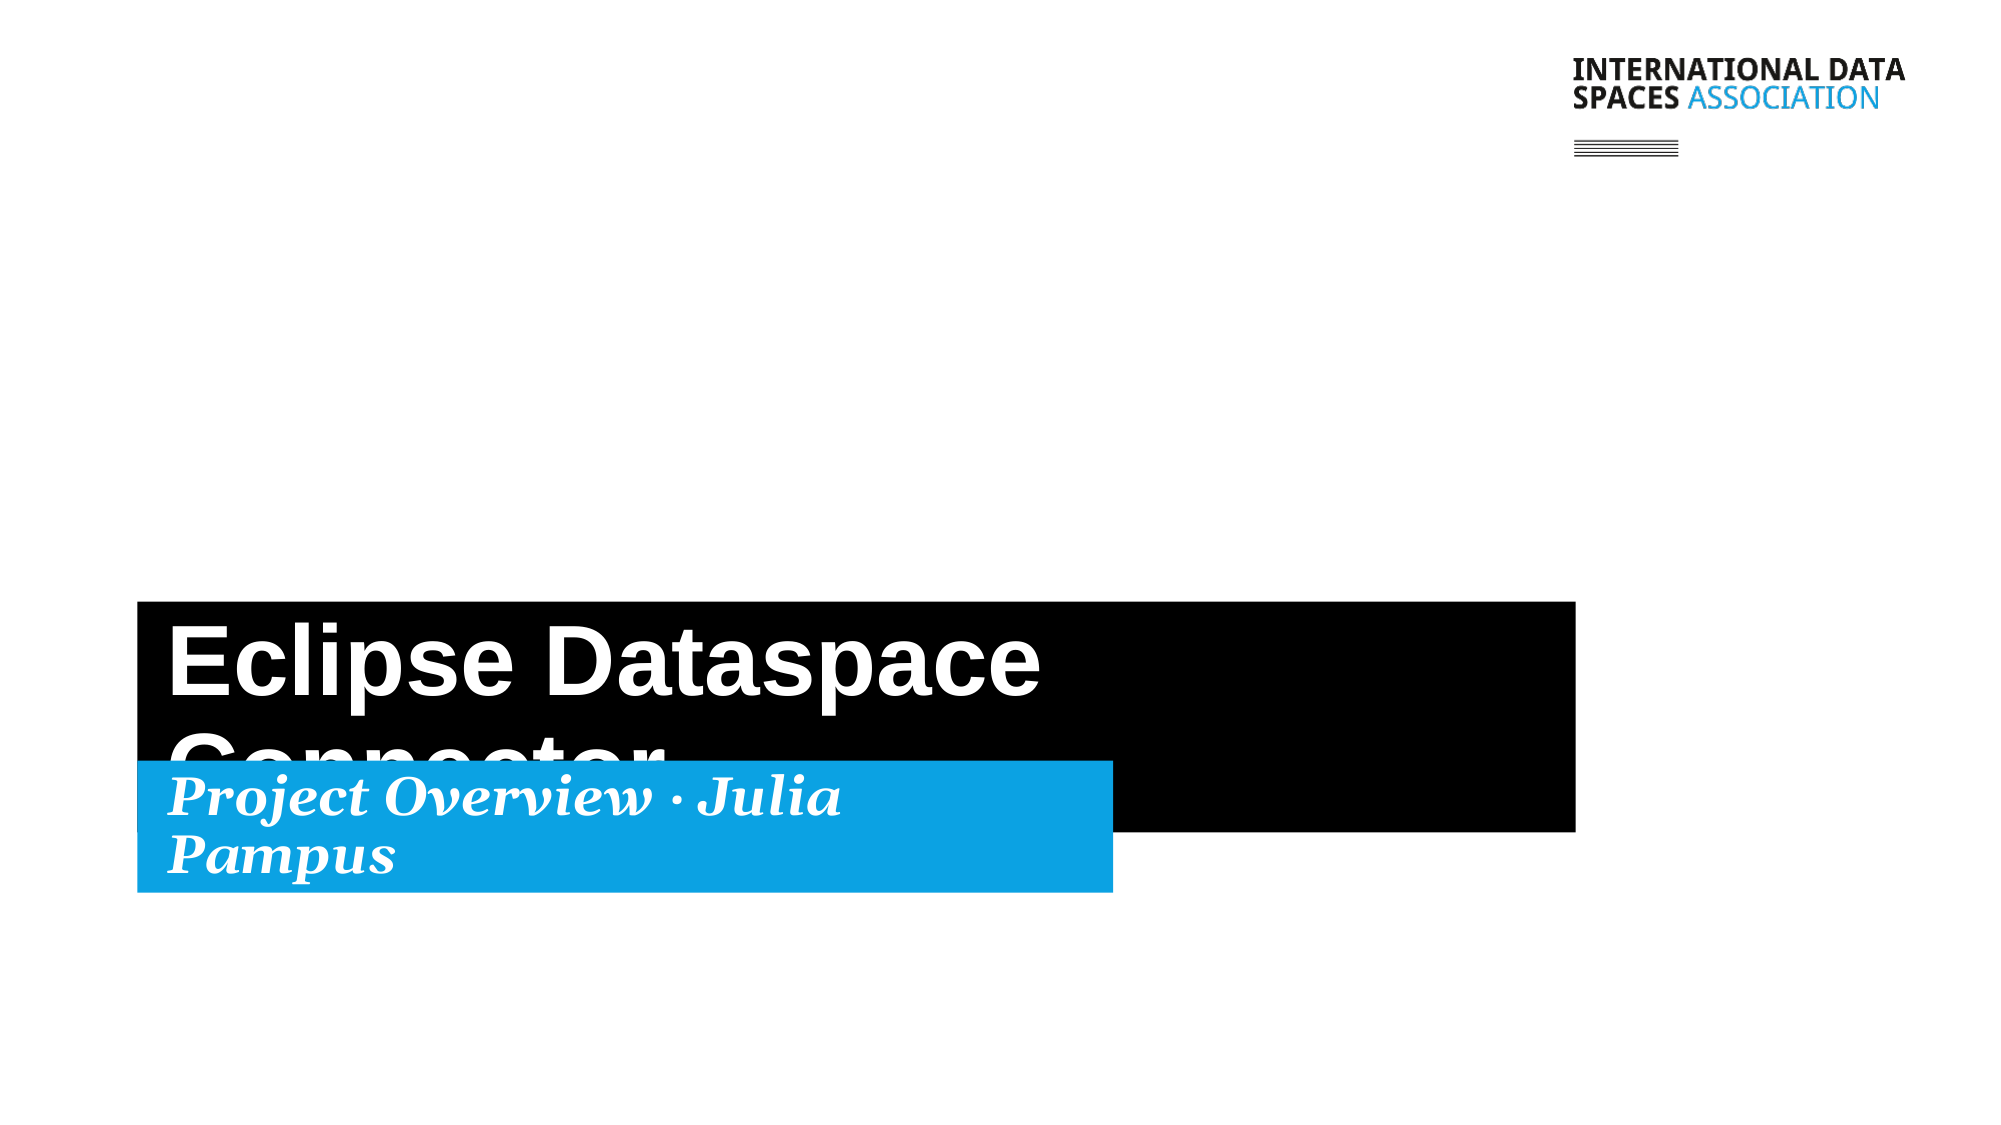

Eclipse Dataspace Connector
Project Overview ‧ Julia Pampus